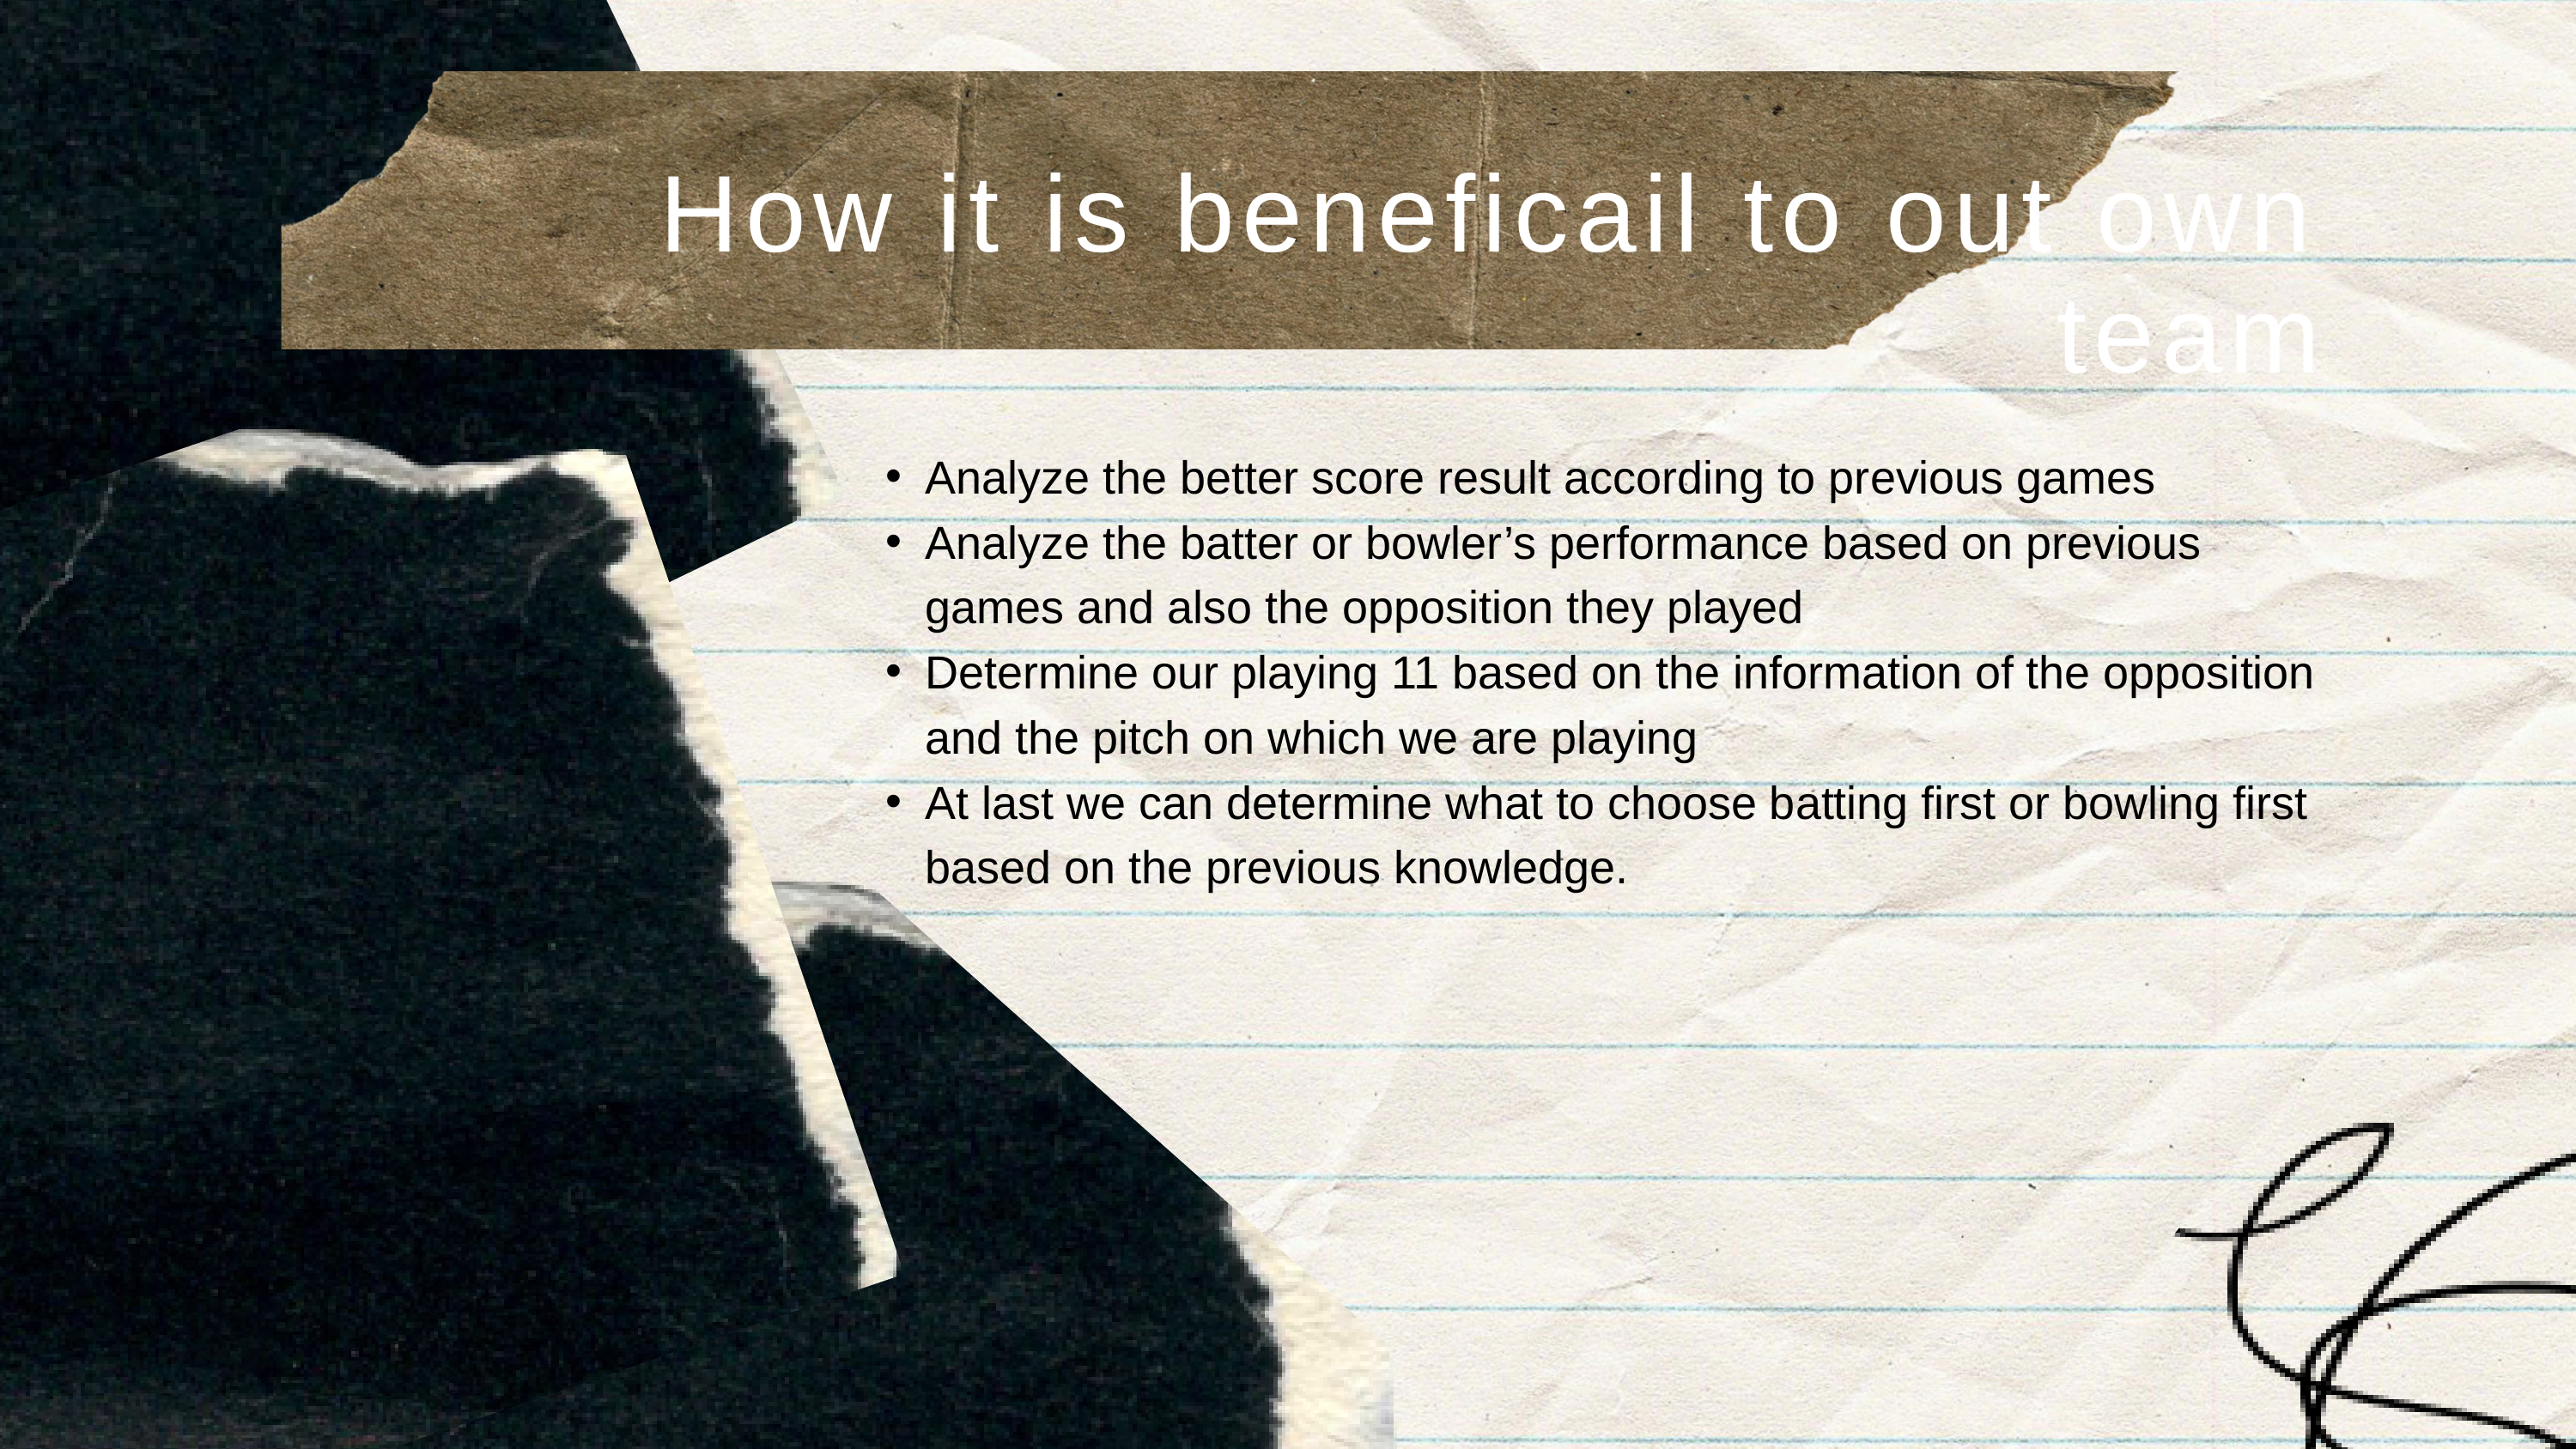

How it is beneficail to out own team

Analyze the better score result according to previous games
Analyze the batter or bowler’s performance based on previous games and also the opposition they played
Determine our playing 11 based on the information of the opposition and the pitch on which we are playing
At last we can determine what to choose batting first or bowling first based on the previous knowledge.